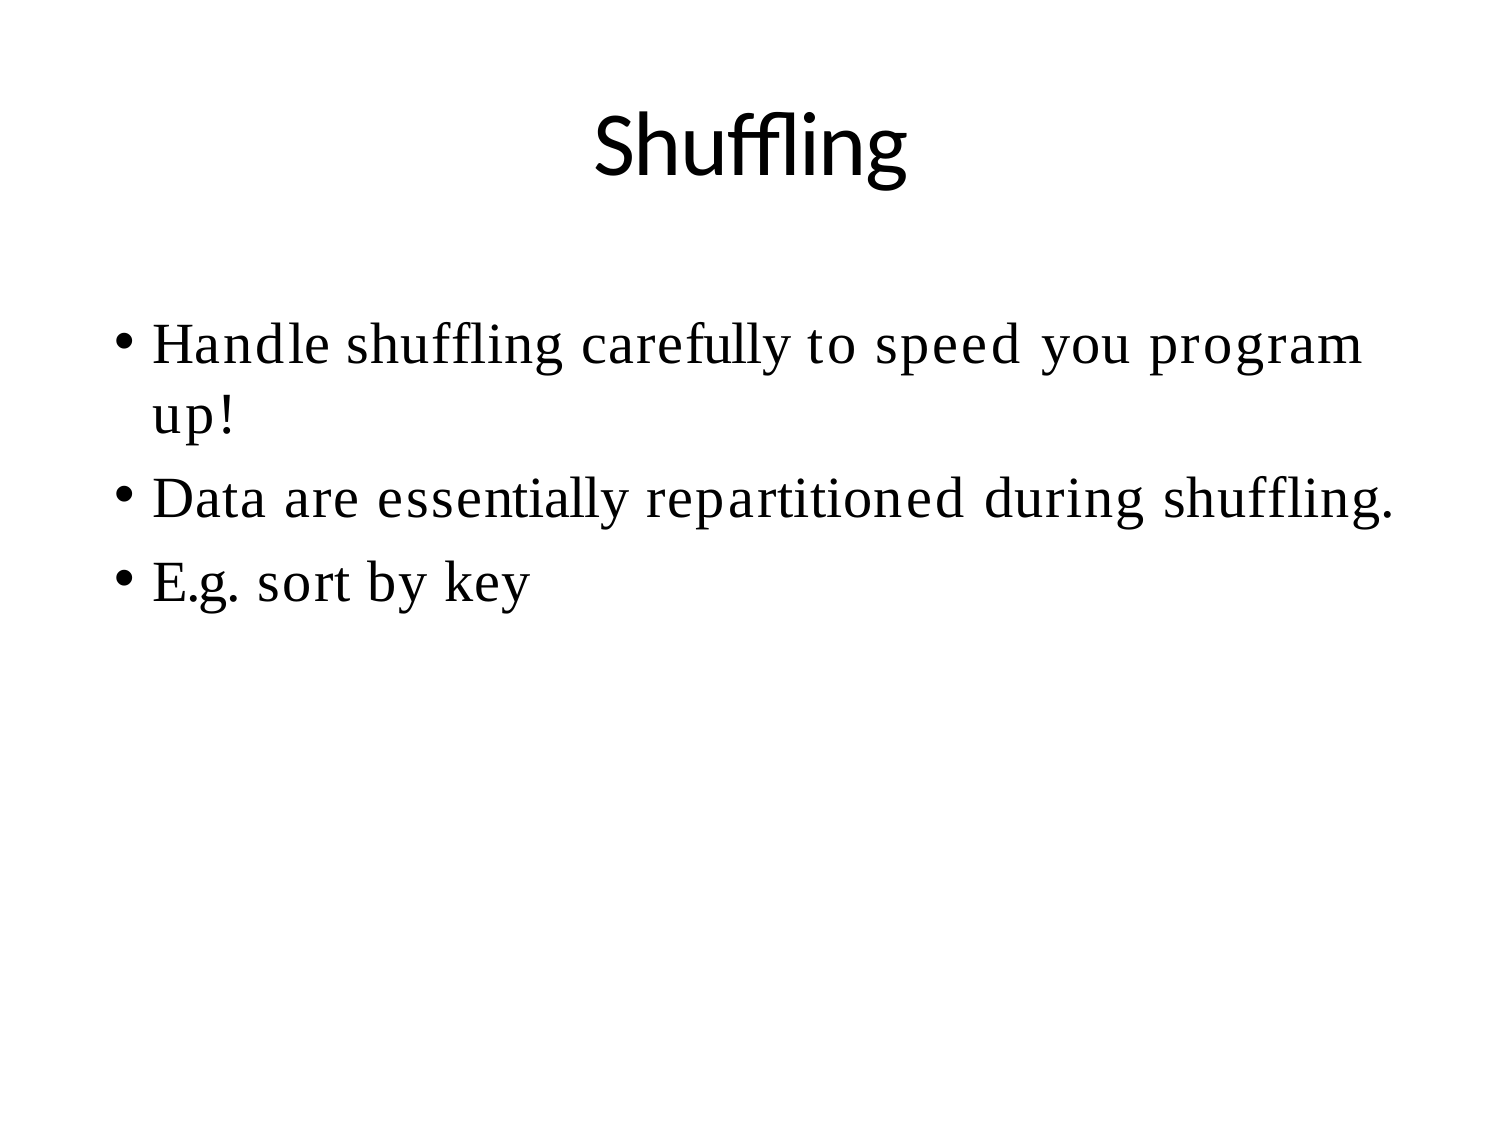

# Shuffling
Handle shuffling carefully to speed you program up!
Data are essentially repartitioned during shuffling.
E.g. sort by key